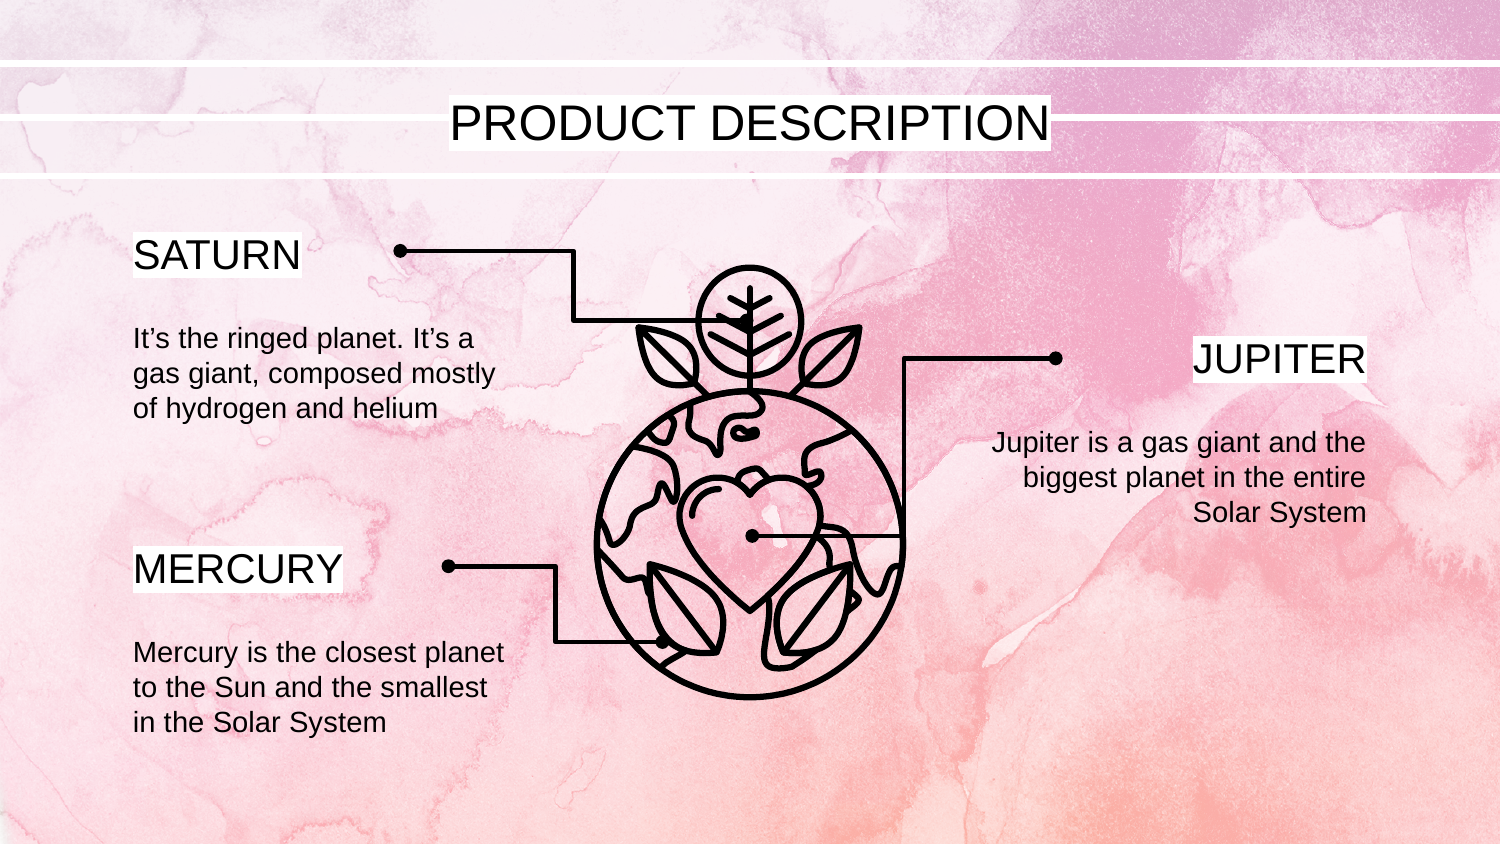

# PRODUCT DESCRIPTION
SATURN

JUPITER
It’s the ringed planet. It’s a gas giant, composed mostly of hydrogen and helium
Jupiter is a gas giant and the biggest planet in the entire Solar System
MERCURY
Mercury is the closest planet to the Sun and the smallest in the Solar System